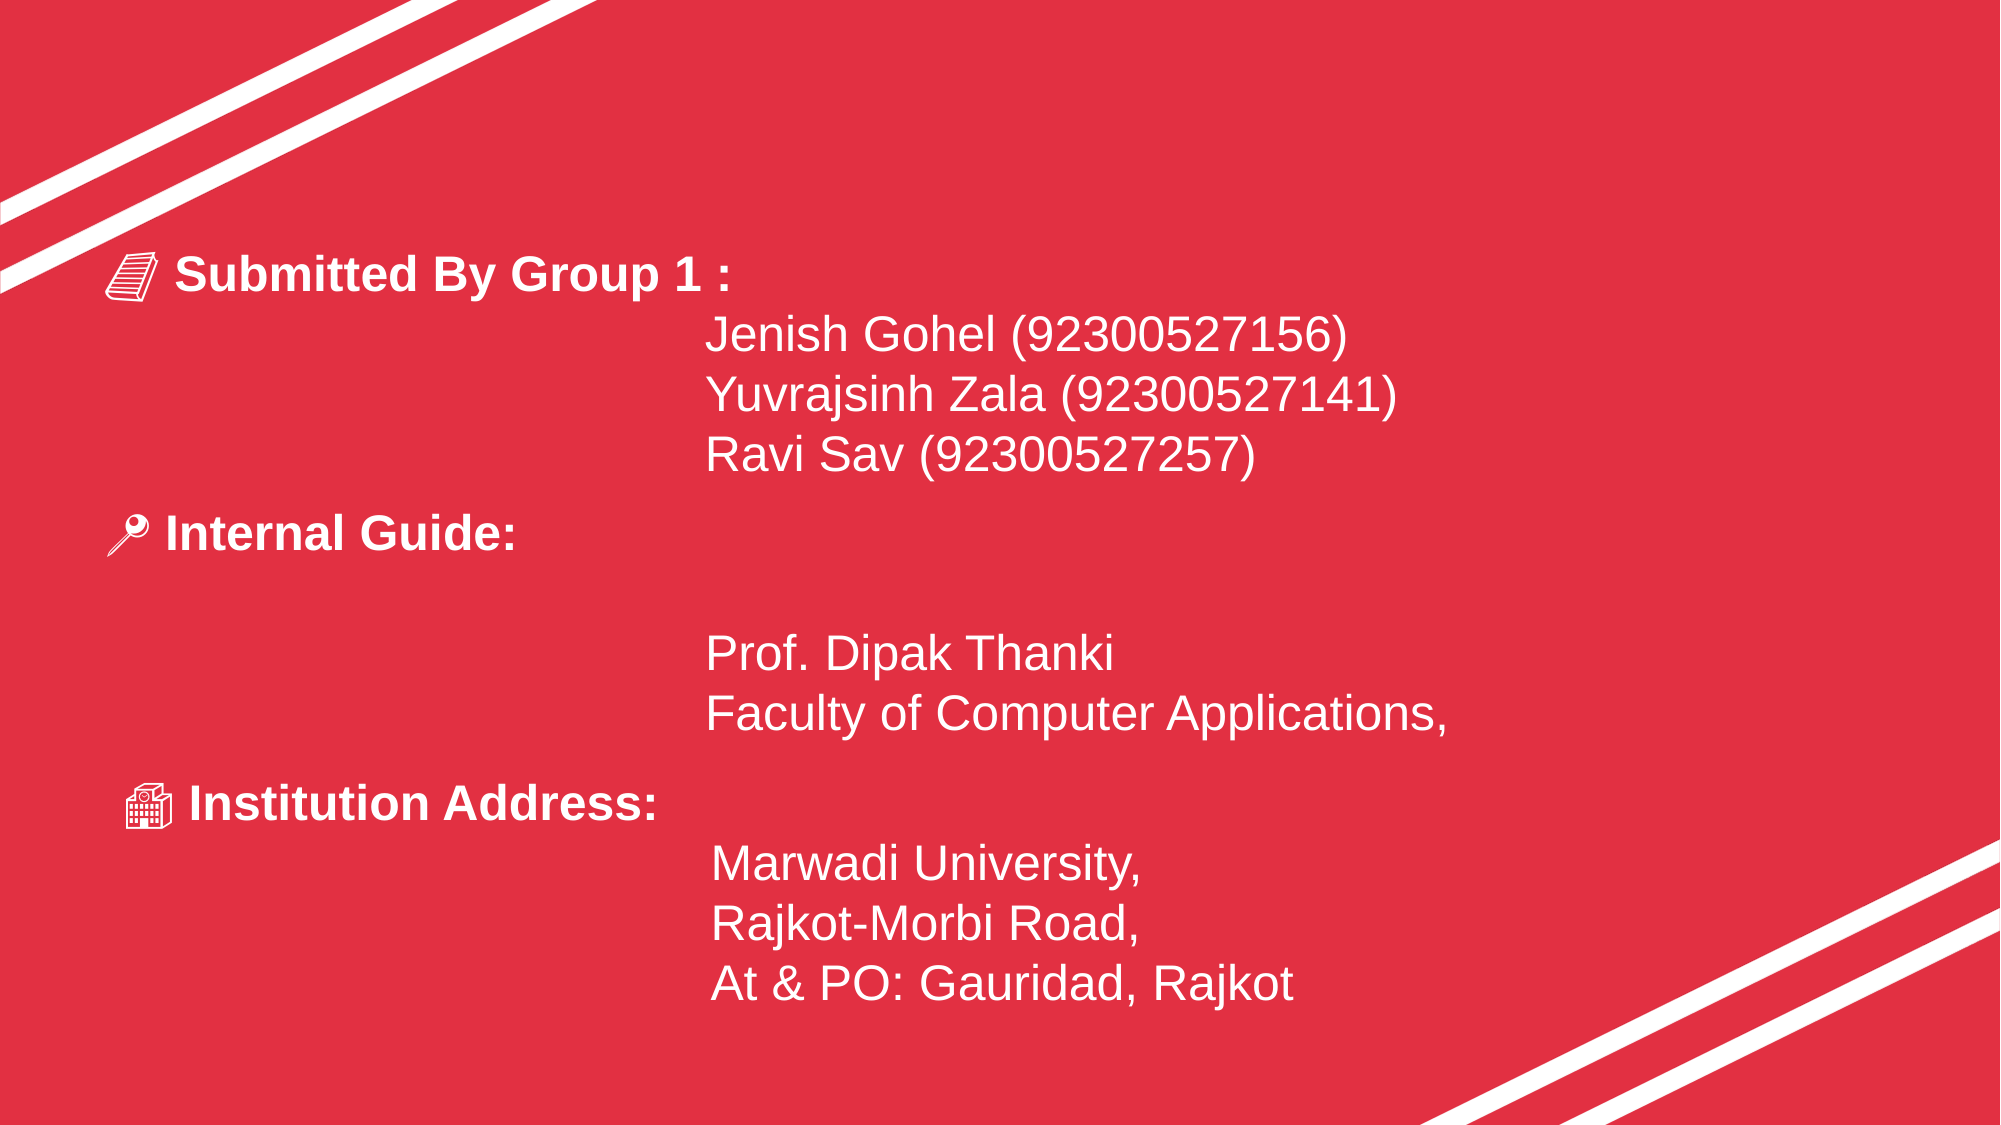

📘 Submitted By Group 1 :
				Jenish Gohel (92300527156)
				Yuvrajsinh Zala (92300527141)
				Ravi Sav (92300527257)
📍 Internal Guide:

				Prof. Dipak Thanki
				Faculty of Computer Applications,
 🏫 Institution Address:
				Marwadi University,
				Rajkot-Morbi Road,
				At & PO: Gauridad, Rajkot